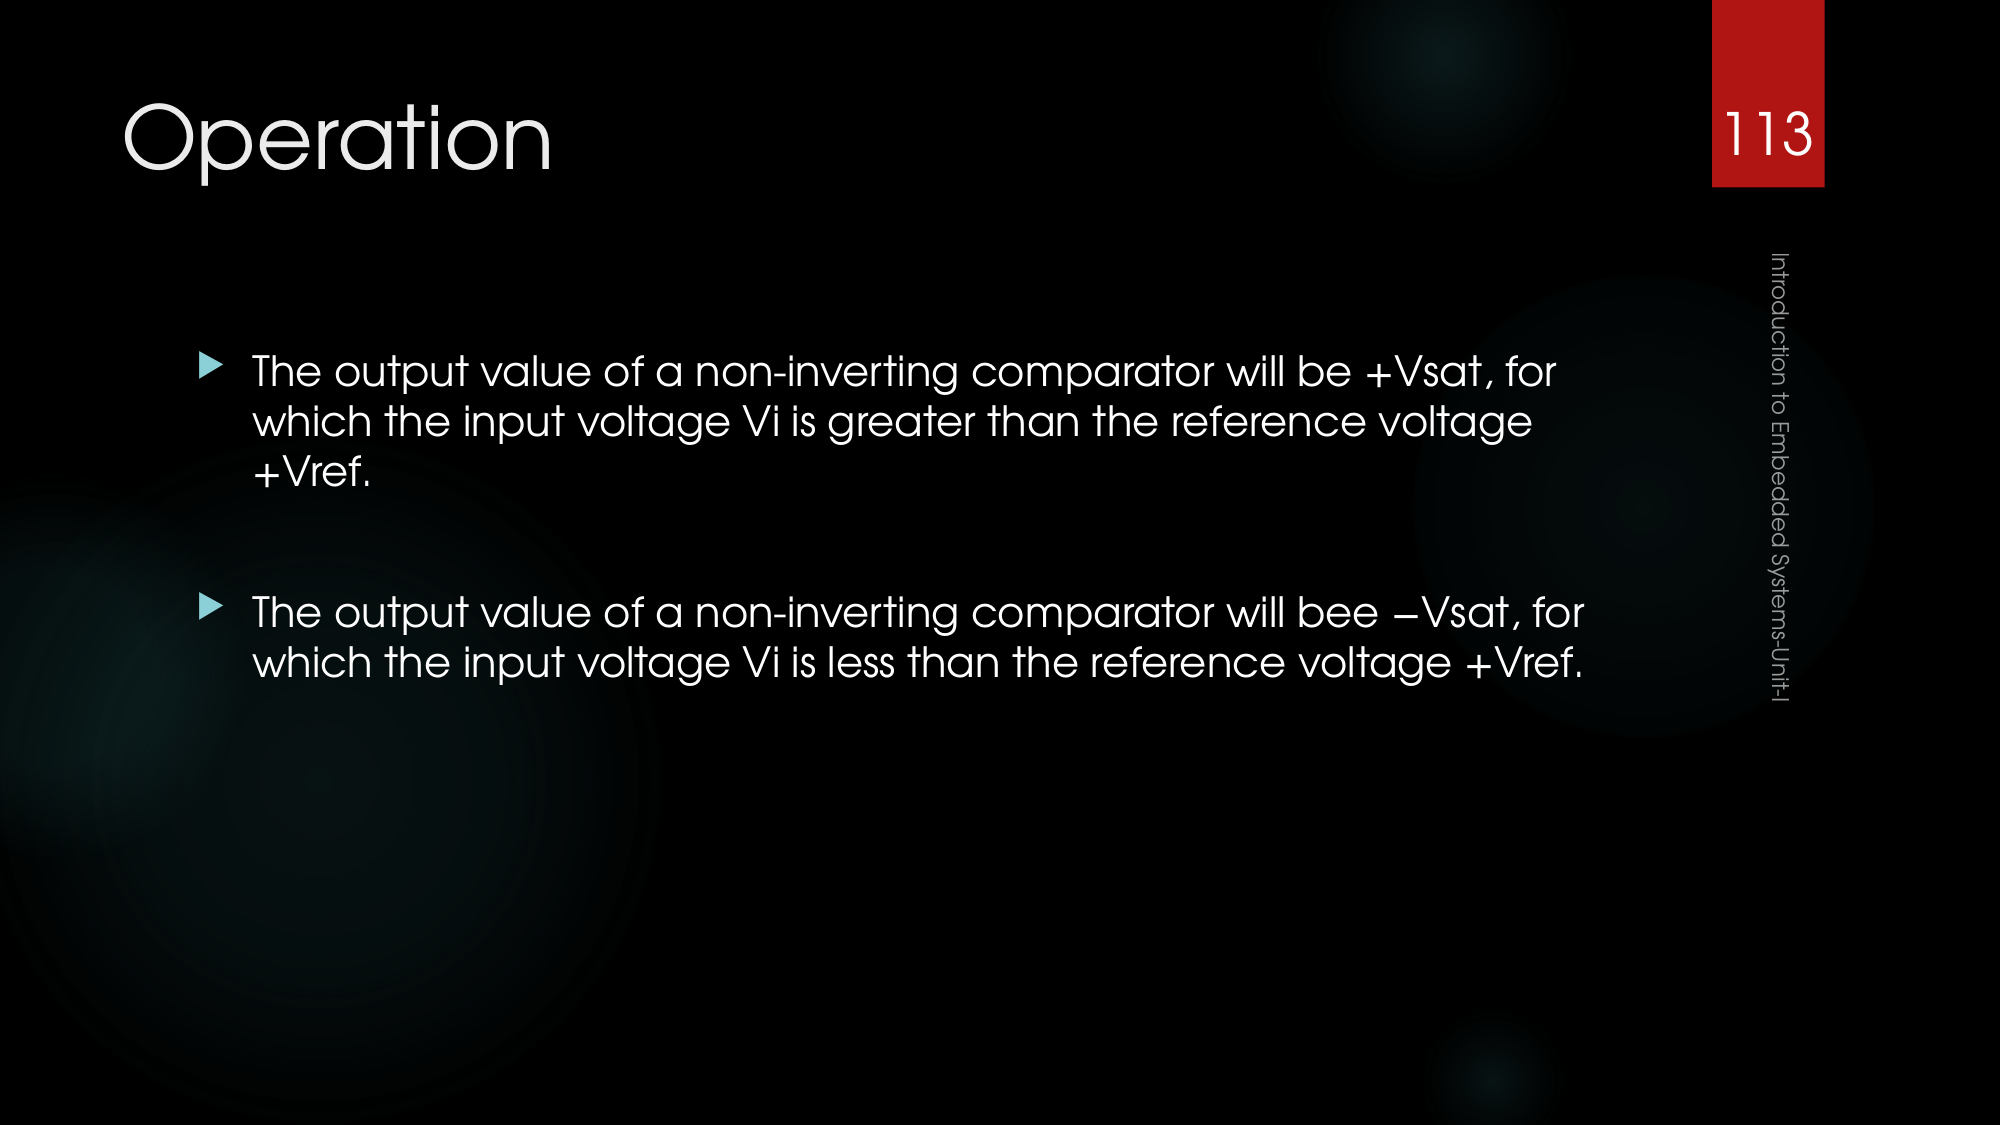

113
# Operation
The output value of a non-inverting comparator will be +Vsat, for which the input voltage Vi is greater than the reference voltage +Vref.

The output value of a non-inverting comparator will bee −Vsat, for which the input voltage Vi is less than the reference voltage +Vref.
Introduction to Embedded Systems-Unit-I